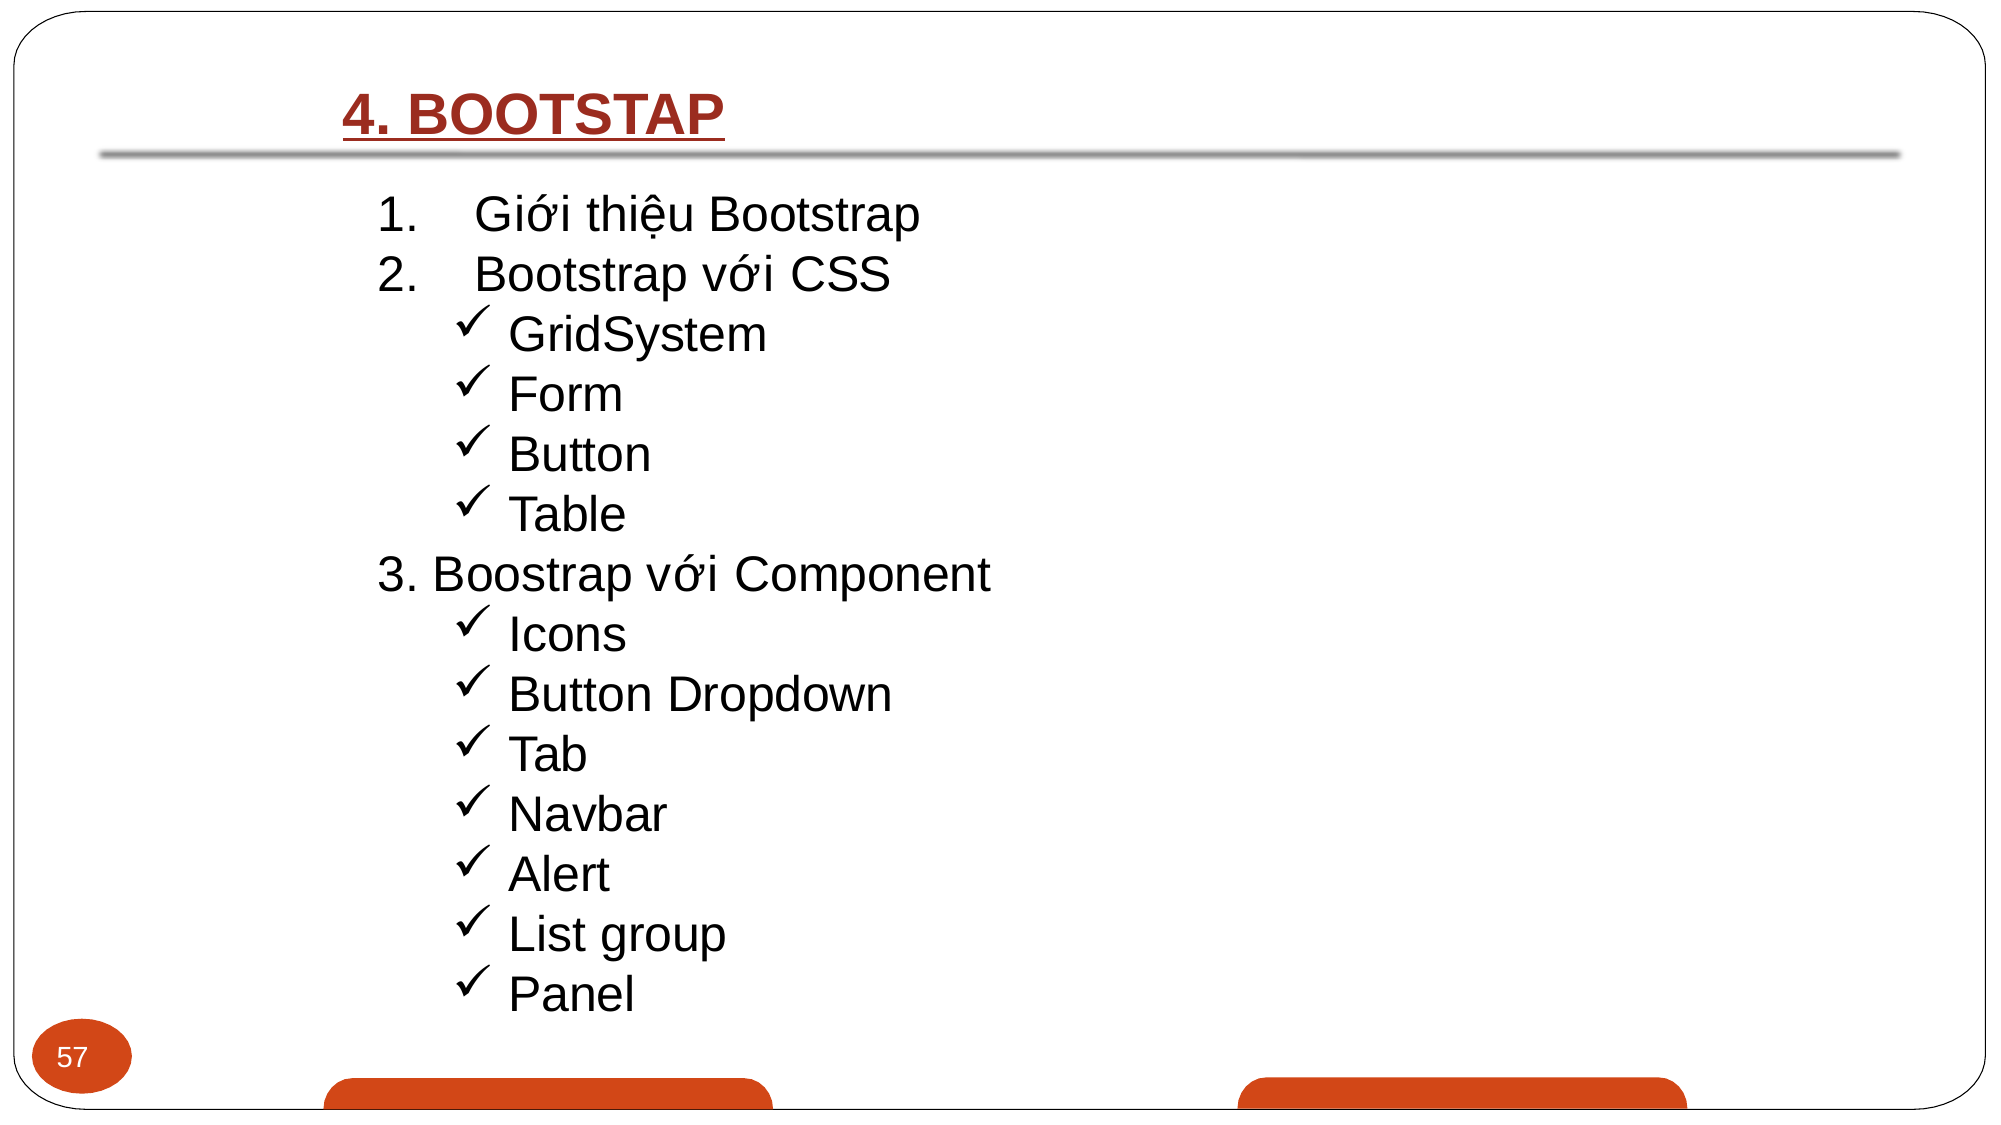

# 4. BOOTSTAP
Giới thiệu Bootstrap
Bootstrap với CSS
GridSystem
Form
Button
Table
Boostrap với Component
Icons
Button Dropdown
Tab
Navbar
Alert
List group
Panel
57